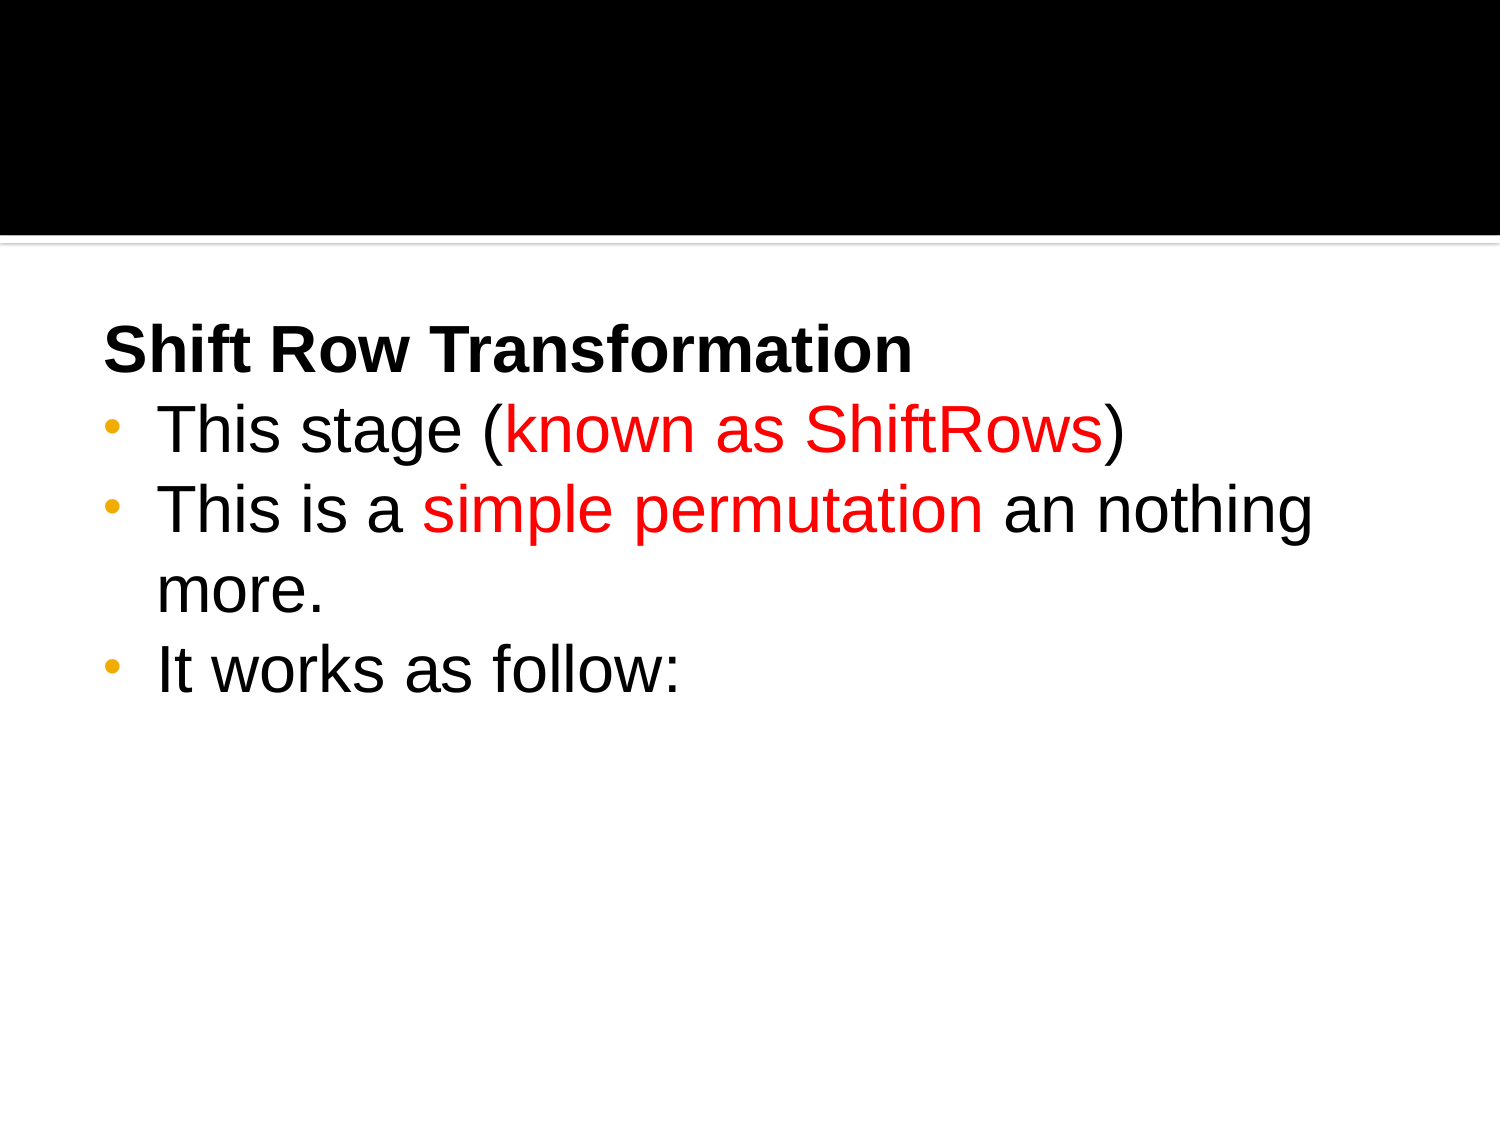

#
Shift Row Transformation
This stage (known as ShiftRows)
This is a simple permutation an nothing more.
It works as follow: